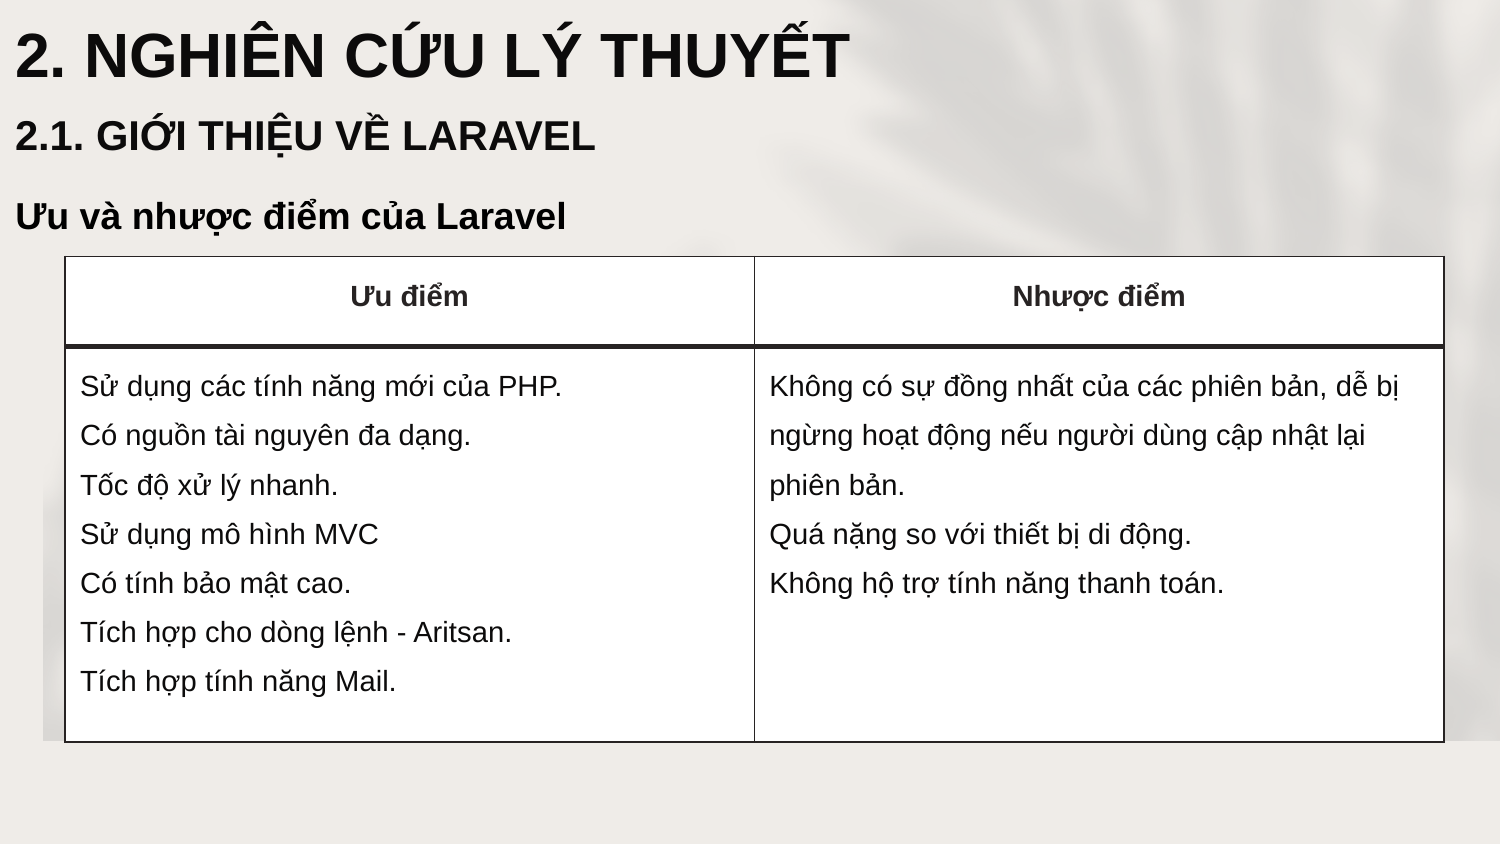

# 2. NGHIÊN CỨU LÝ THUYẾT
2.1. GIỚI THIỆU VỀ LARAVEL
Ưu và nhược điểm của Laravel

| Ưu điểm | Nhược điểm |
| --- | --- |
| Sử dụng các tính năng mới của PHP. Có nguồn tài nguyên đa dạng. Tốc độ xử lý nhanh. Sử dụng mô hình MVC Có tính bảo mật cao. Tích hợp cho dòng lệnh - Aritsan. Tích hợp tính năng Mail. | Không có sự đồng nhất của các phiên bản, dễ bị ngừng hoạt động nếu người dùng cập nhật lại phiên bản. Quá nặng so với thiết bị di động. Không hộ trợ tính năng thanh toán. |